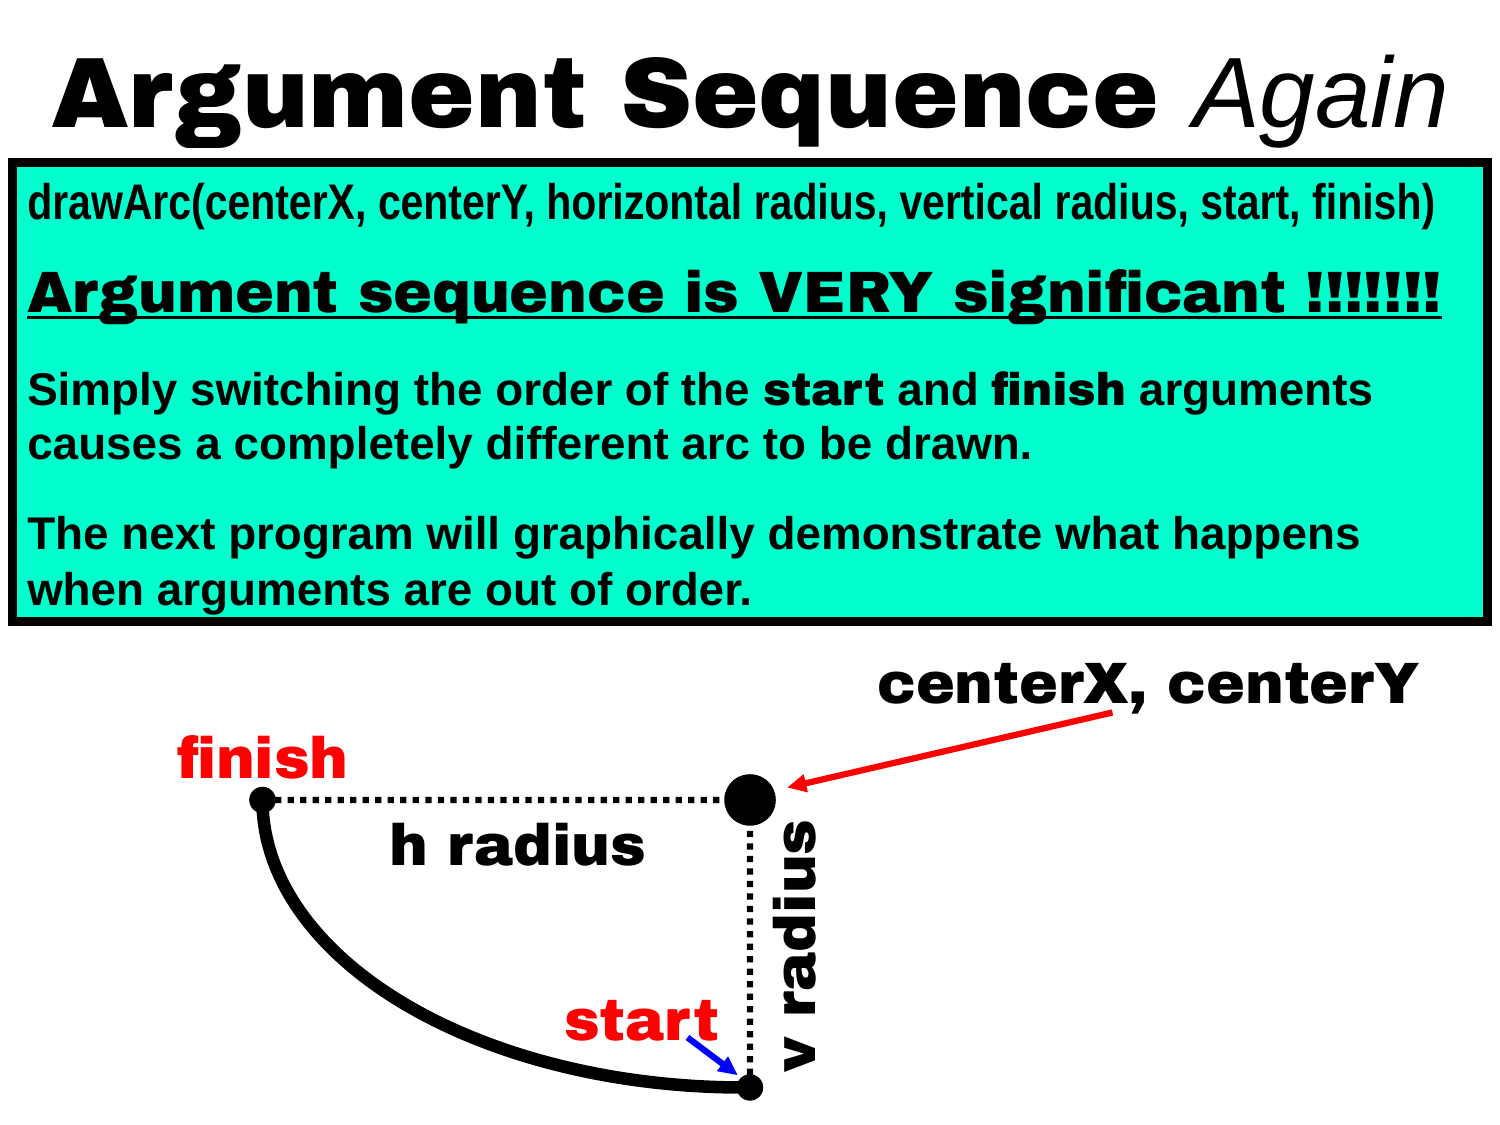

Argument Sequence Again
drawArc(centerX, centerY, horizontal radius, vertical radius, start, finish)

Argument sequence is VERY significant !!!!!!!

Simply switching the order of the start and finish arguments causes a completely different arc to be drawn.

The next program will graphically demonstrate what happens when arguments are out of order.

centerX, centerY
finish

h radius

v radius
start